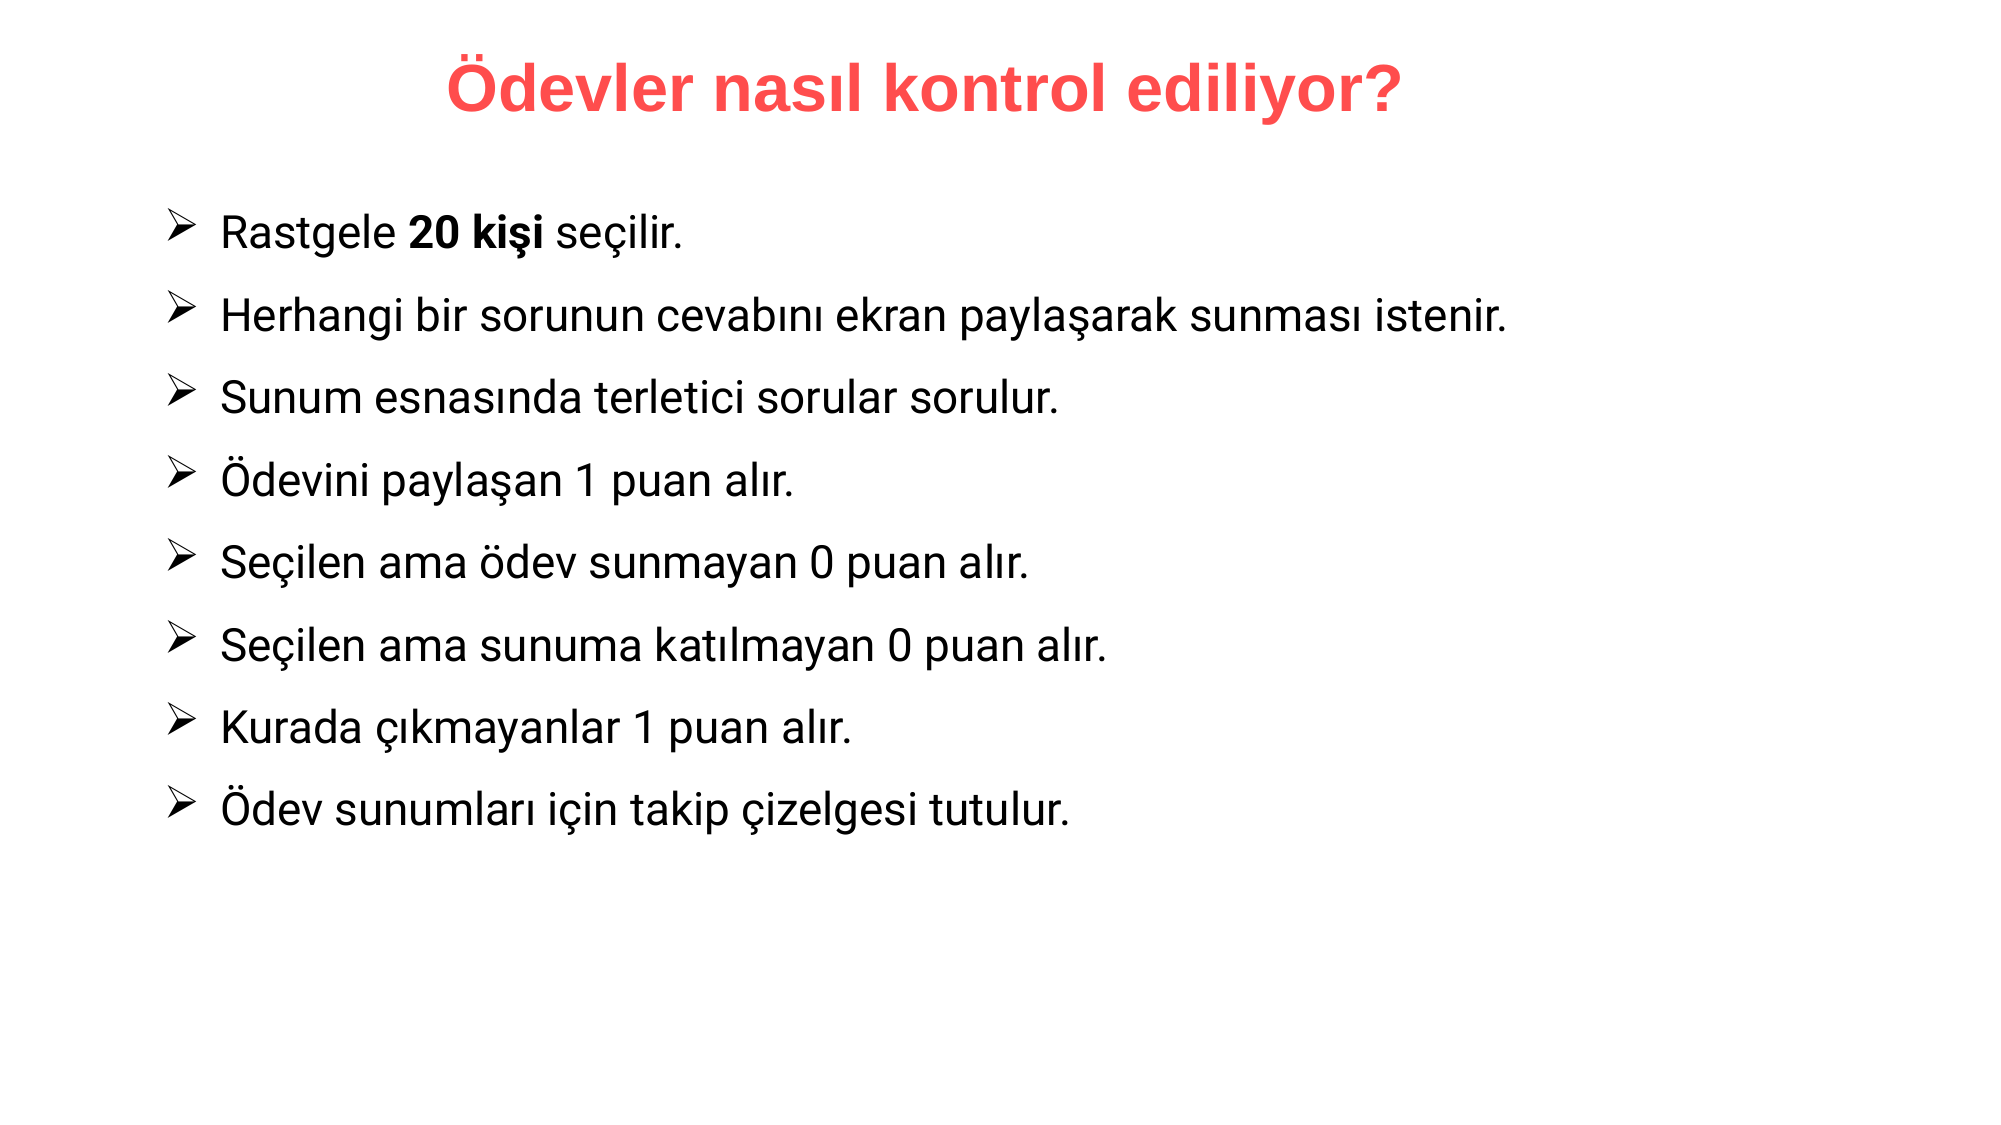

# Ödevler nasıl kontrol ediliyor?
Rastgele 20 kişi seçilir.
Herhangi bir sorunun cevabını ekran paylaşarak sunması istenir.
Sunum esnasında terletici sorular sorulur.
Ödevini paylaşan 1 puan alır.
Seçilen ama ödev sunmayan 0 puan alır.
Seçilen ama sunuma katılmayan 0 puan alır.
Kurada çıkmayanlar 1 puan alır.
Ödev sunumları için takip çizelgesi tutulur.